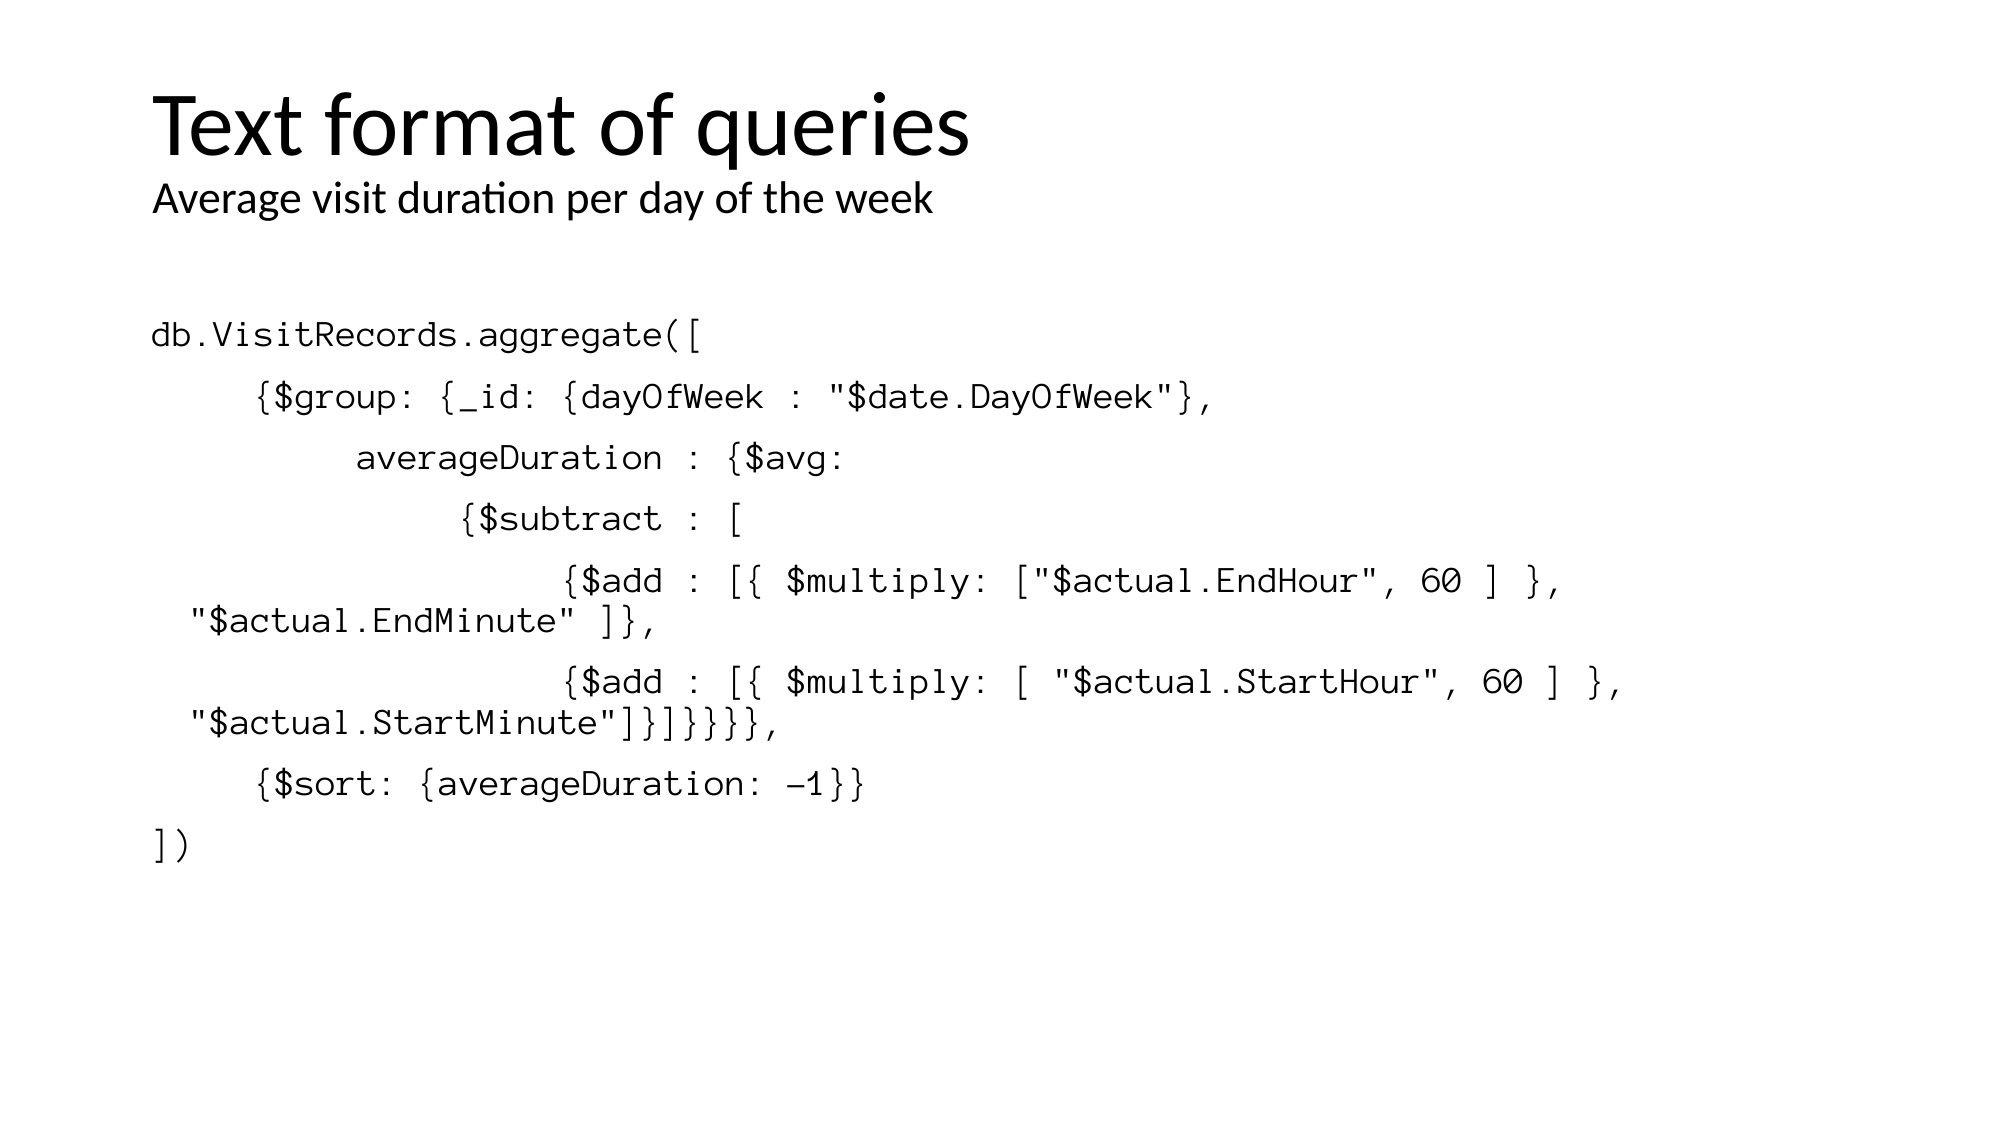

# Text format of queries
Average visit duration per day of the week

db.VisitRecords.aggregate([
     {$group: {_id: {dayOfWeek : "$date.DayOfWeek"},
          averageDuration : {$avg:
               {$subtract : [
                    {$add : [{ $multiply: ["$actual.EndHour", 60 ] }, "$actual.EndMinute" ]},
                    {$add : [{ $multiply: [ "$actual.StartHour", 60 ] }, "$actual.StartMinute"]}]}}}},
     {$sort: {averageDuration: -1}}
])